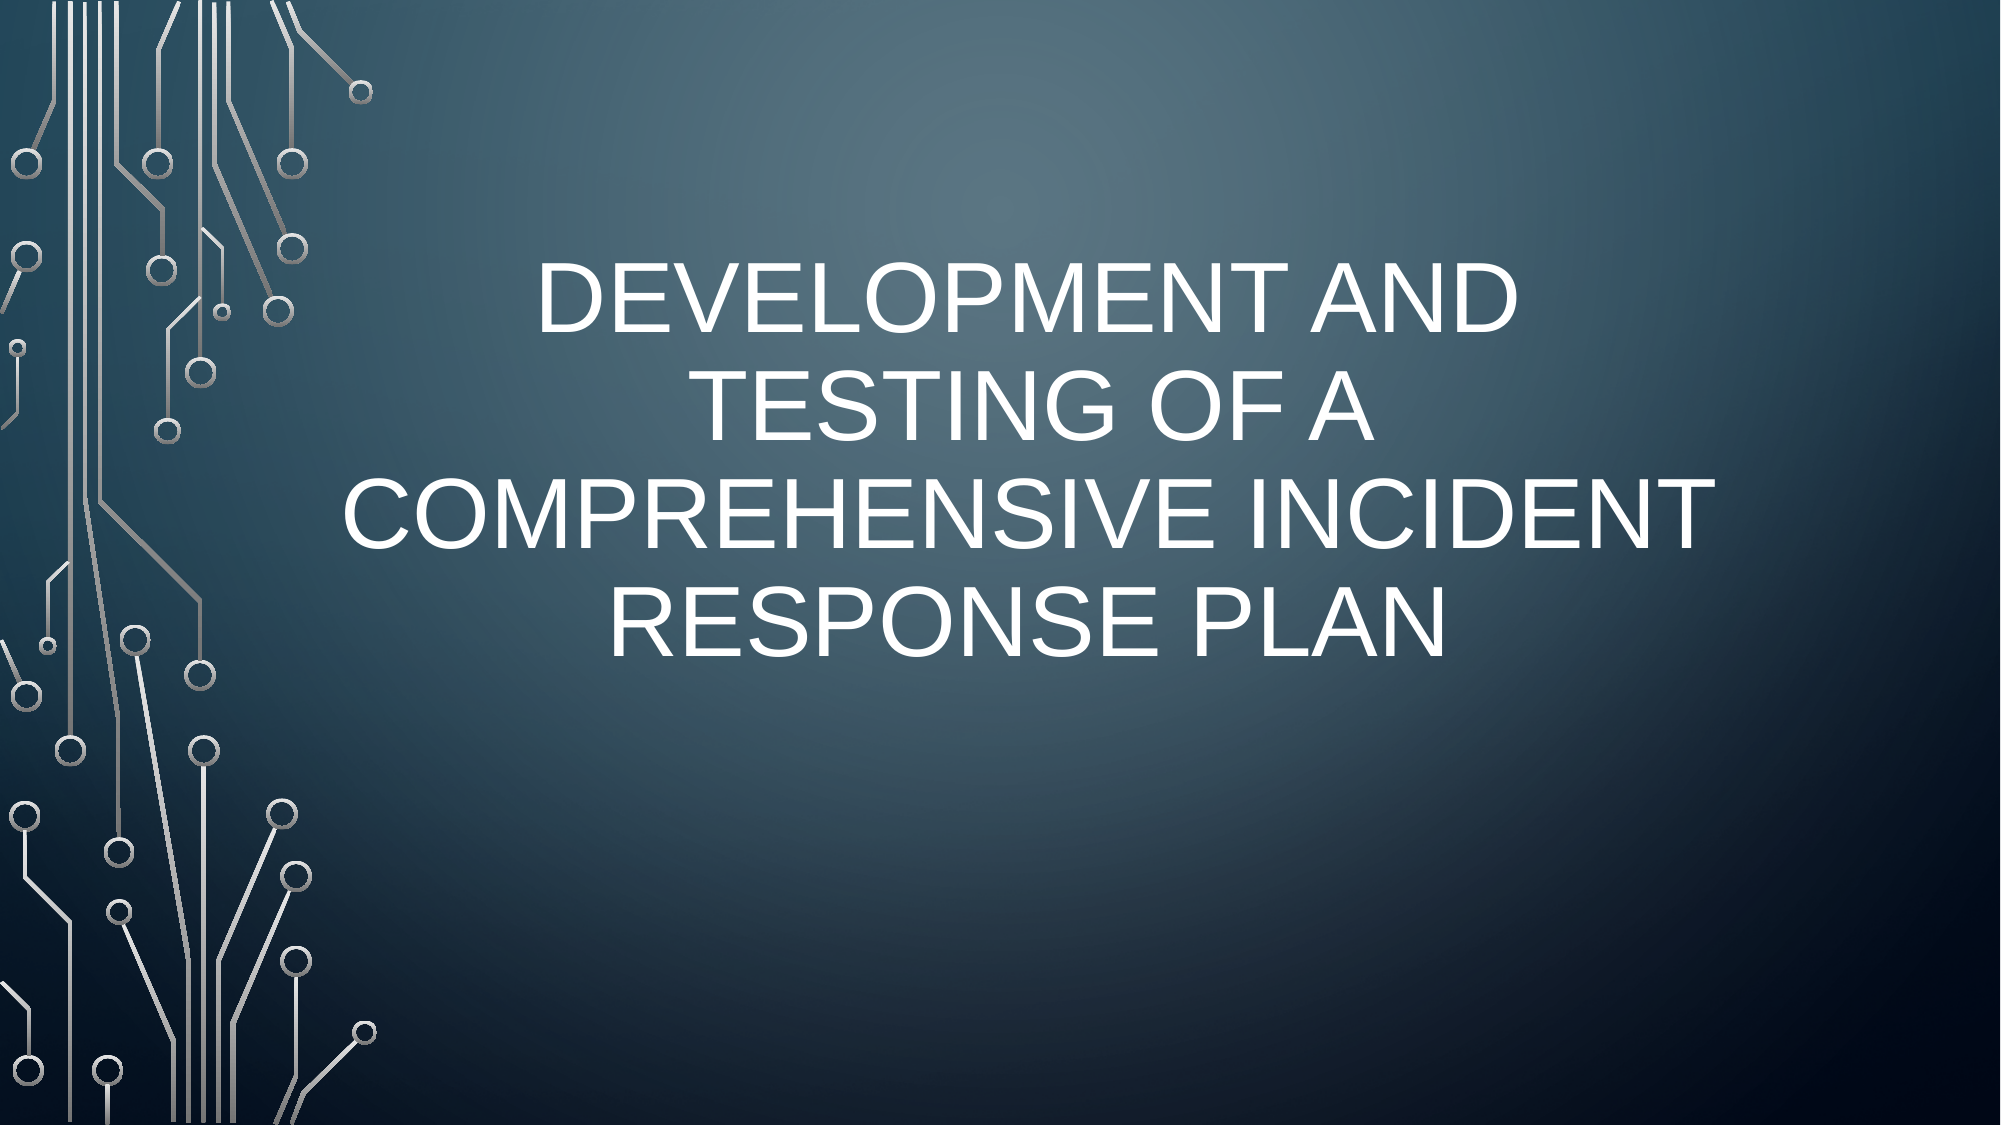

# Development and Testing of a Comprehensive Incident Response Plan